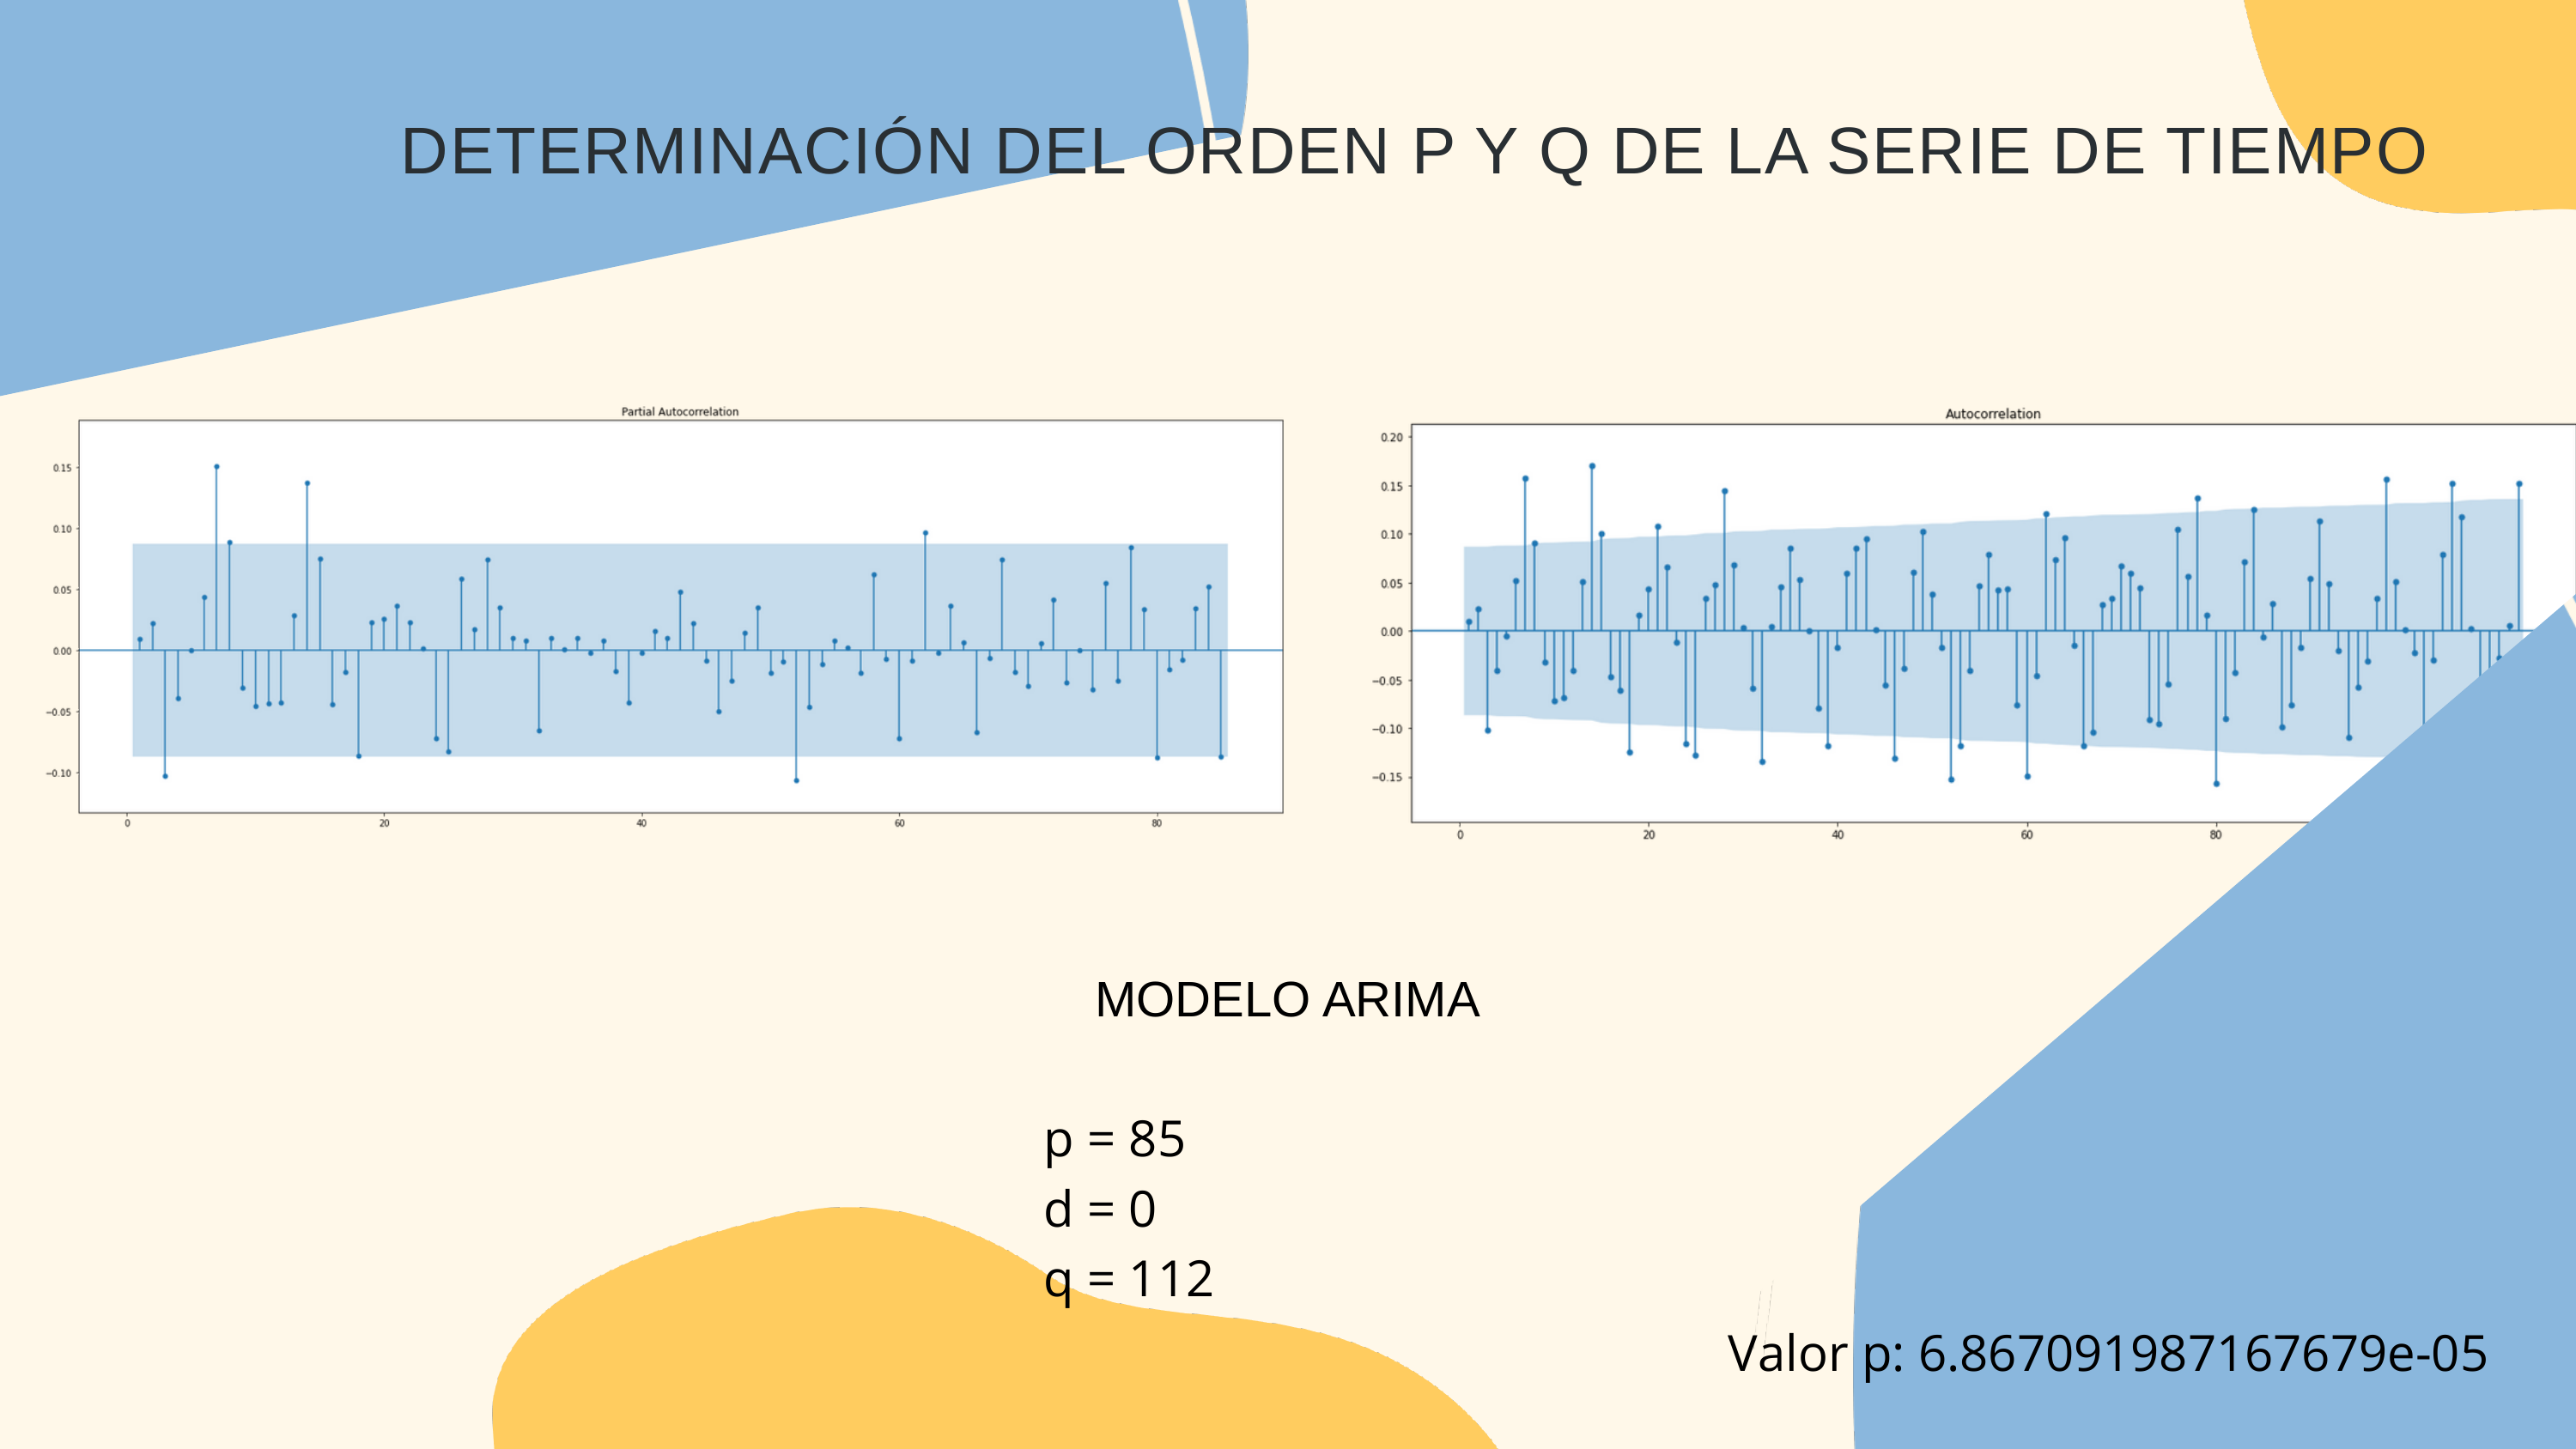

DETERMINACIÓN DEL ORDEN P Y Q DE LA SERIE DE TIEMPO

MODELO ARIMA

p = 85
d = 0
q = 112

Valor p: 6.867091987167679e-05